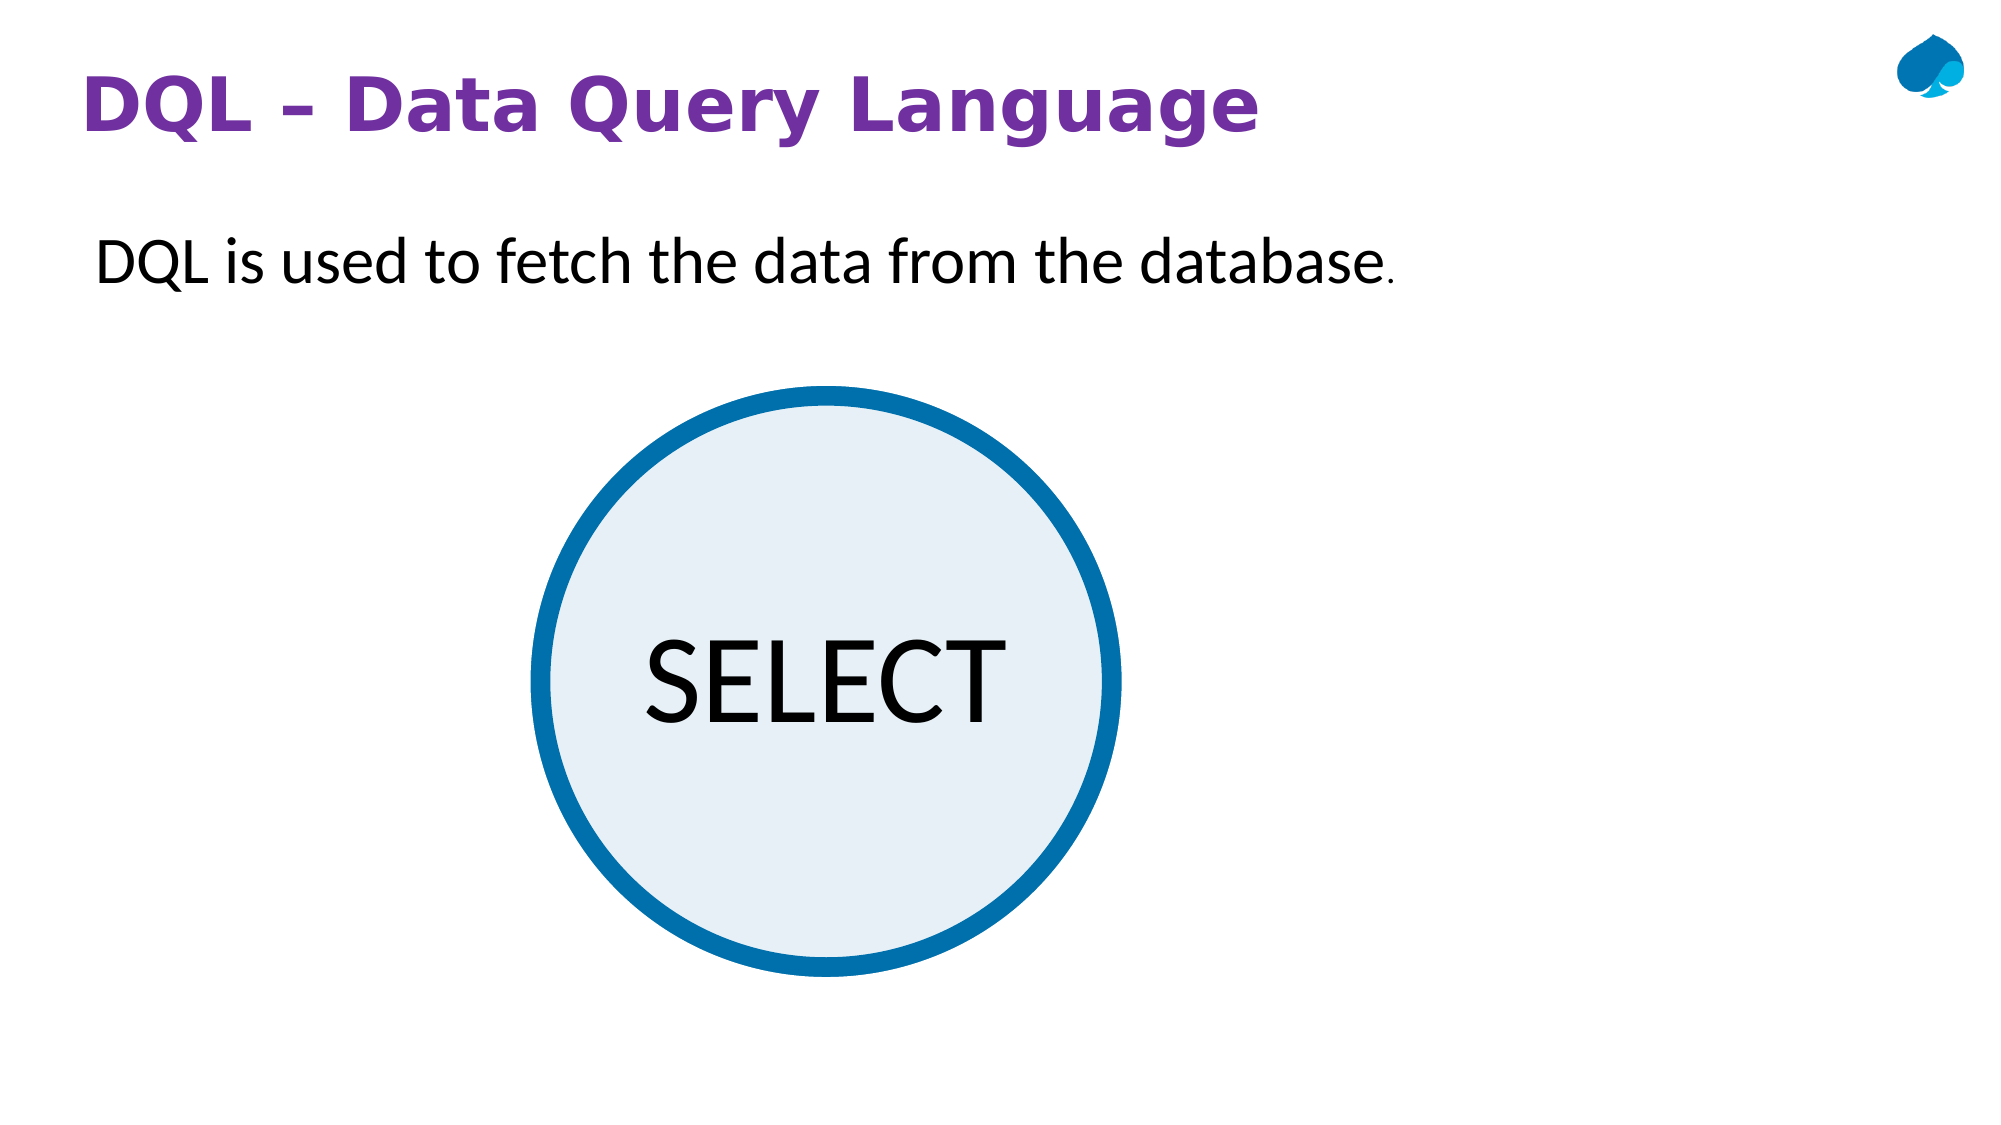

# DQL – Data Query Language

DQL is used to fetch the data from the database.
SELECT